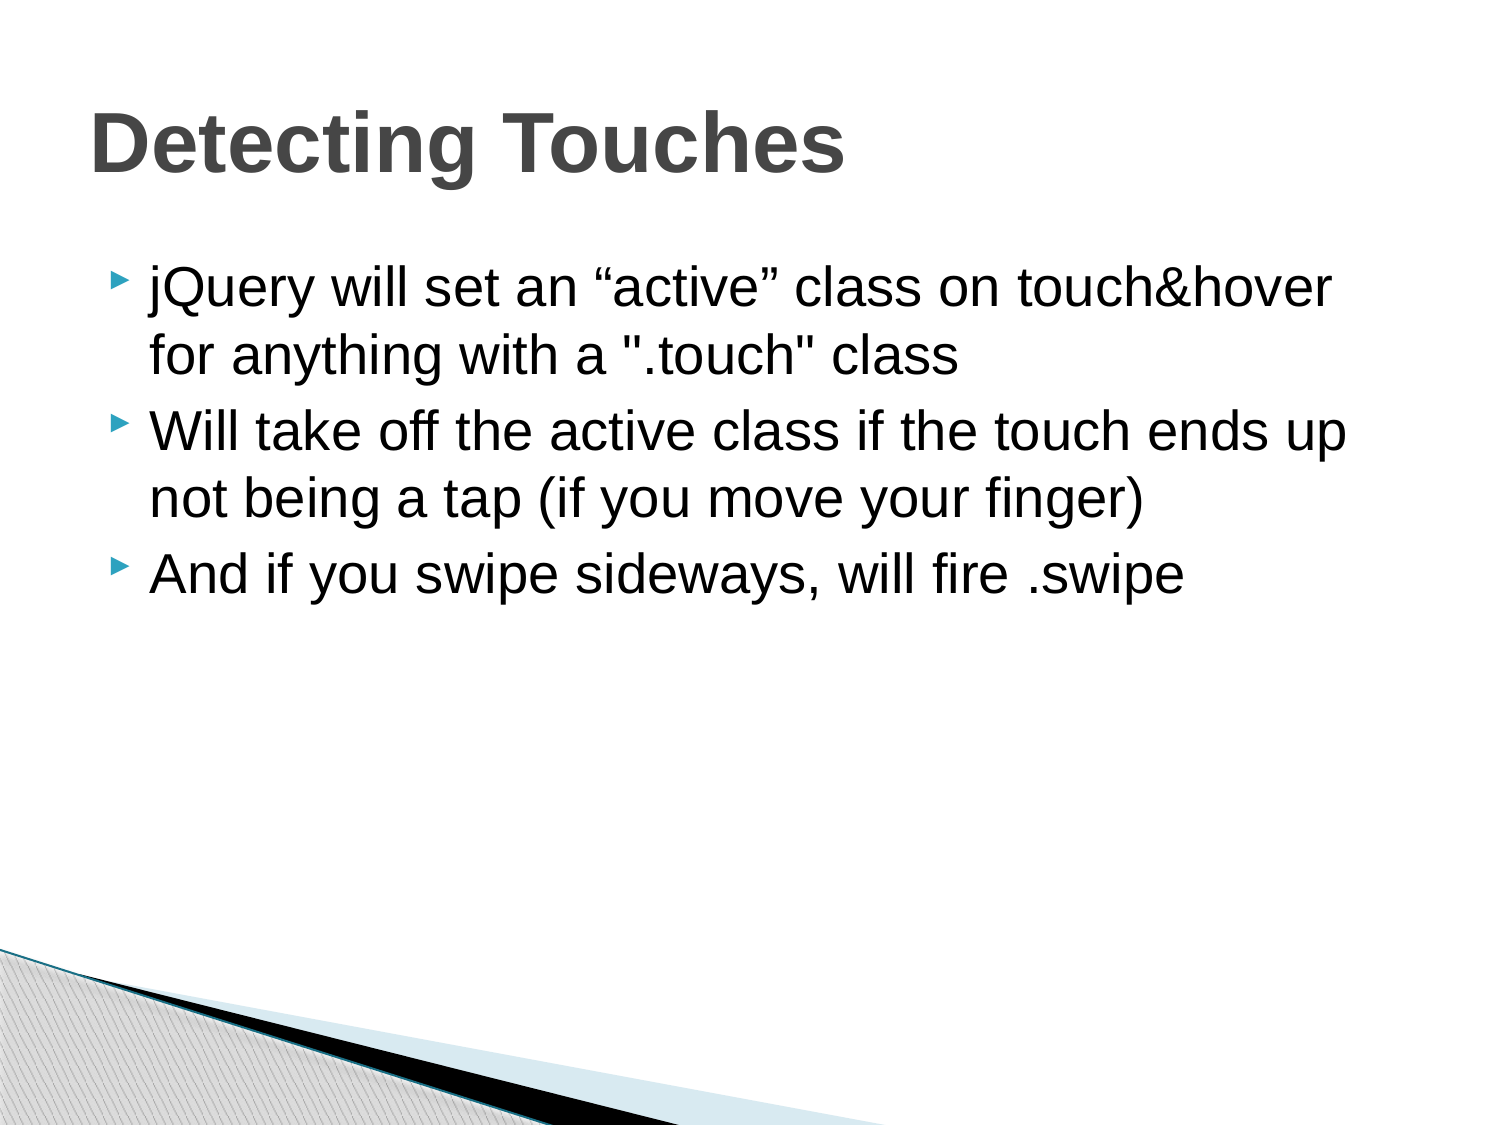

# Detecting Touches
jQuery will set an “active” class on touch&hover for anything with a ".touch" class
Will take off the active class if the touch ends up not being a tap (if you move your finger)
And if you swipe sideways, will fire .swipe